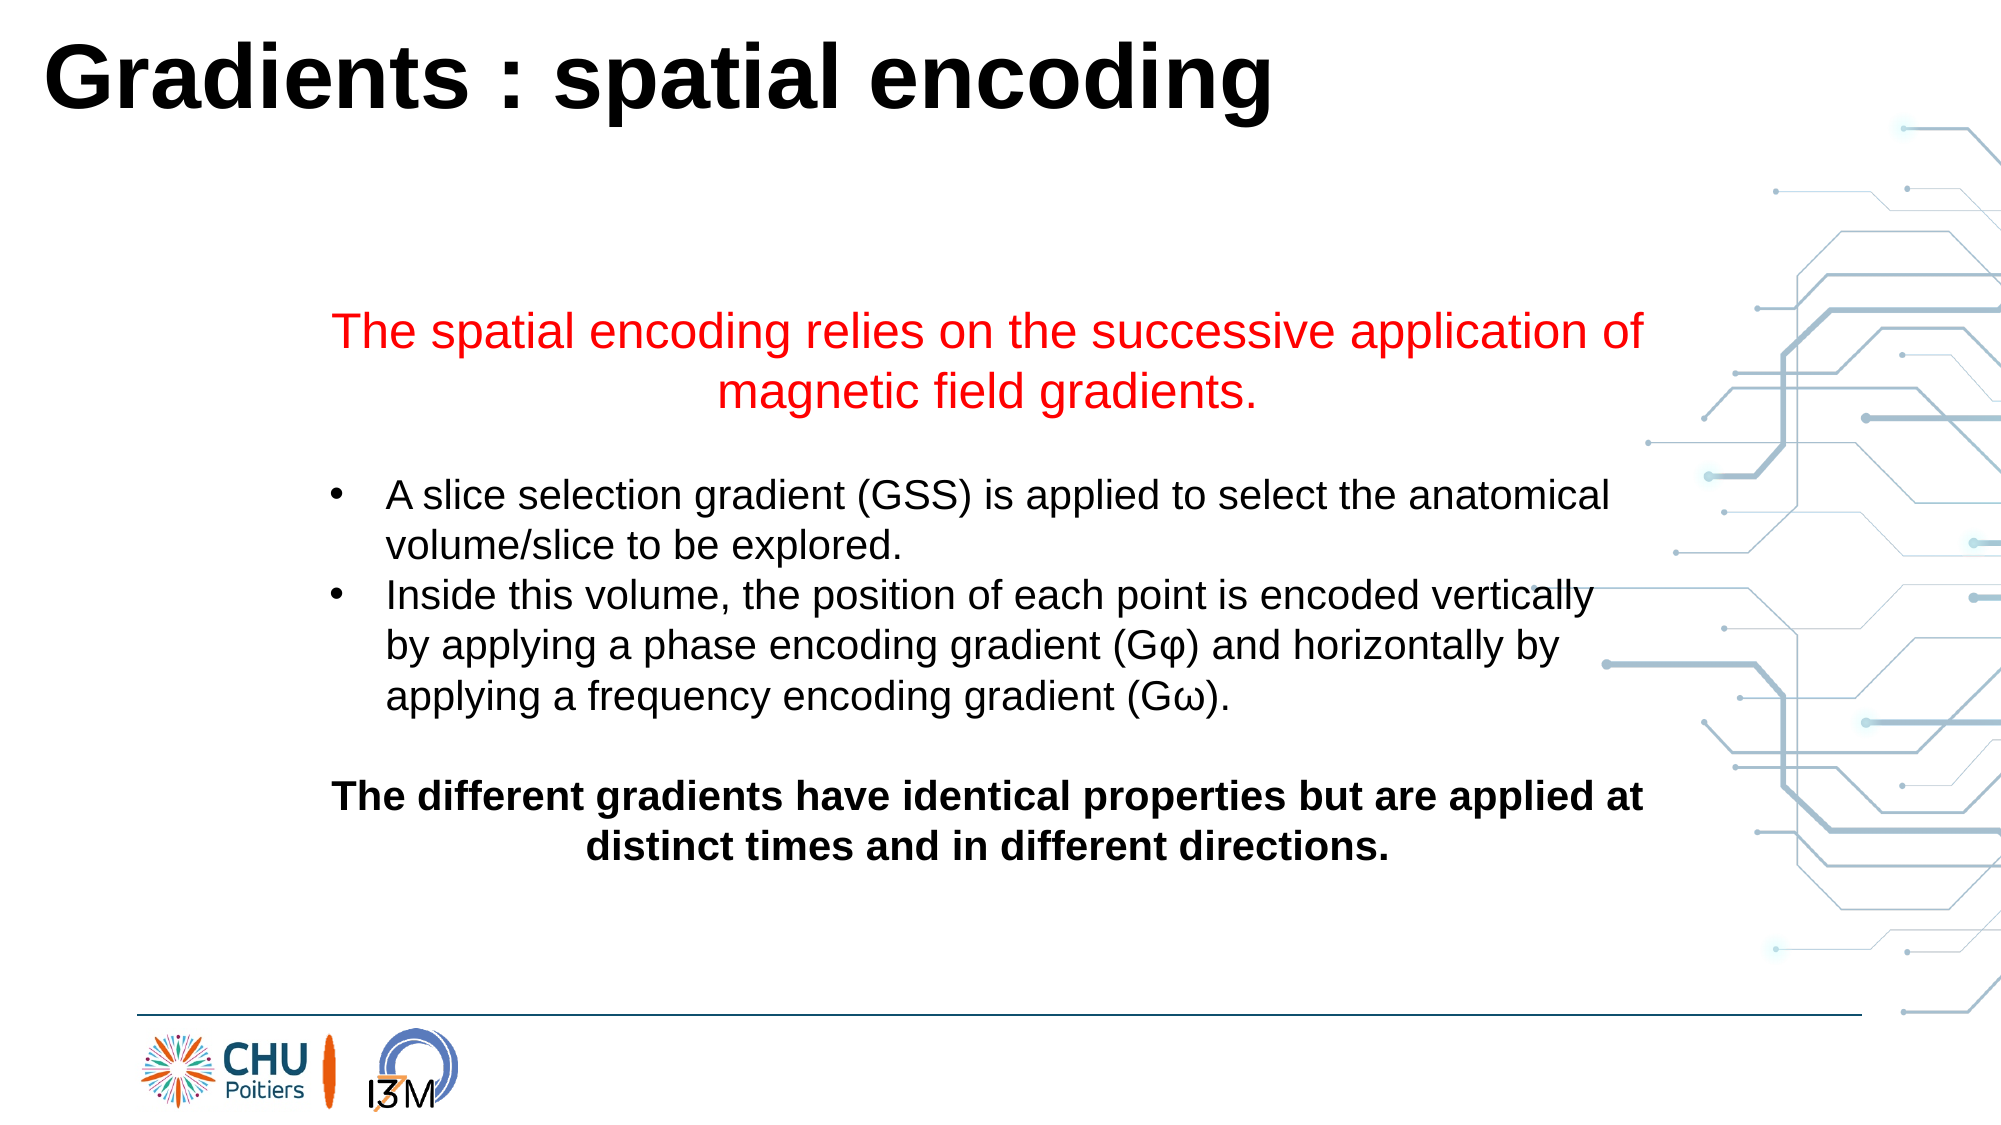

# Gradients : spatial encoding
The spatial encoding relies on the successive application of magnetic field gradients.

A slice selection gradient (GSS) is applied to select the anatomical volume/slice to be explored.
Inside this volume, the position of each point is encoded vertically by applying a phase encoding gradient (Gφ) and horizontally by applying a frequency encoding gradient (Gω).

The different gradients have identical properties but are applied at distinct times and in different directions.